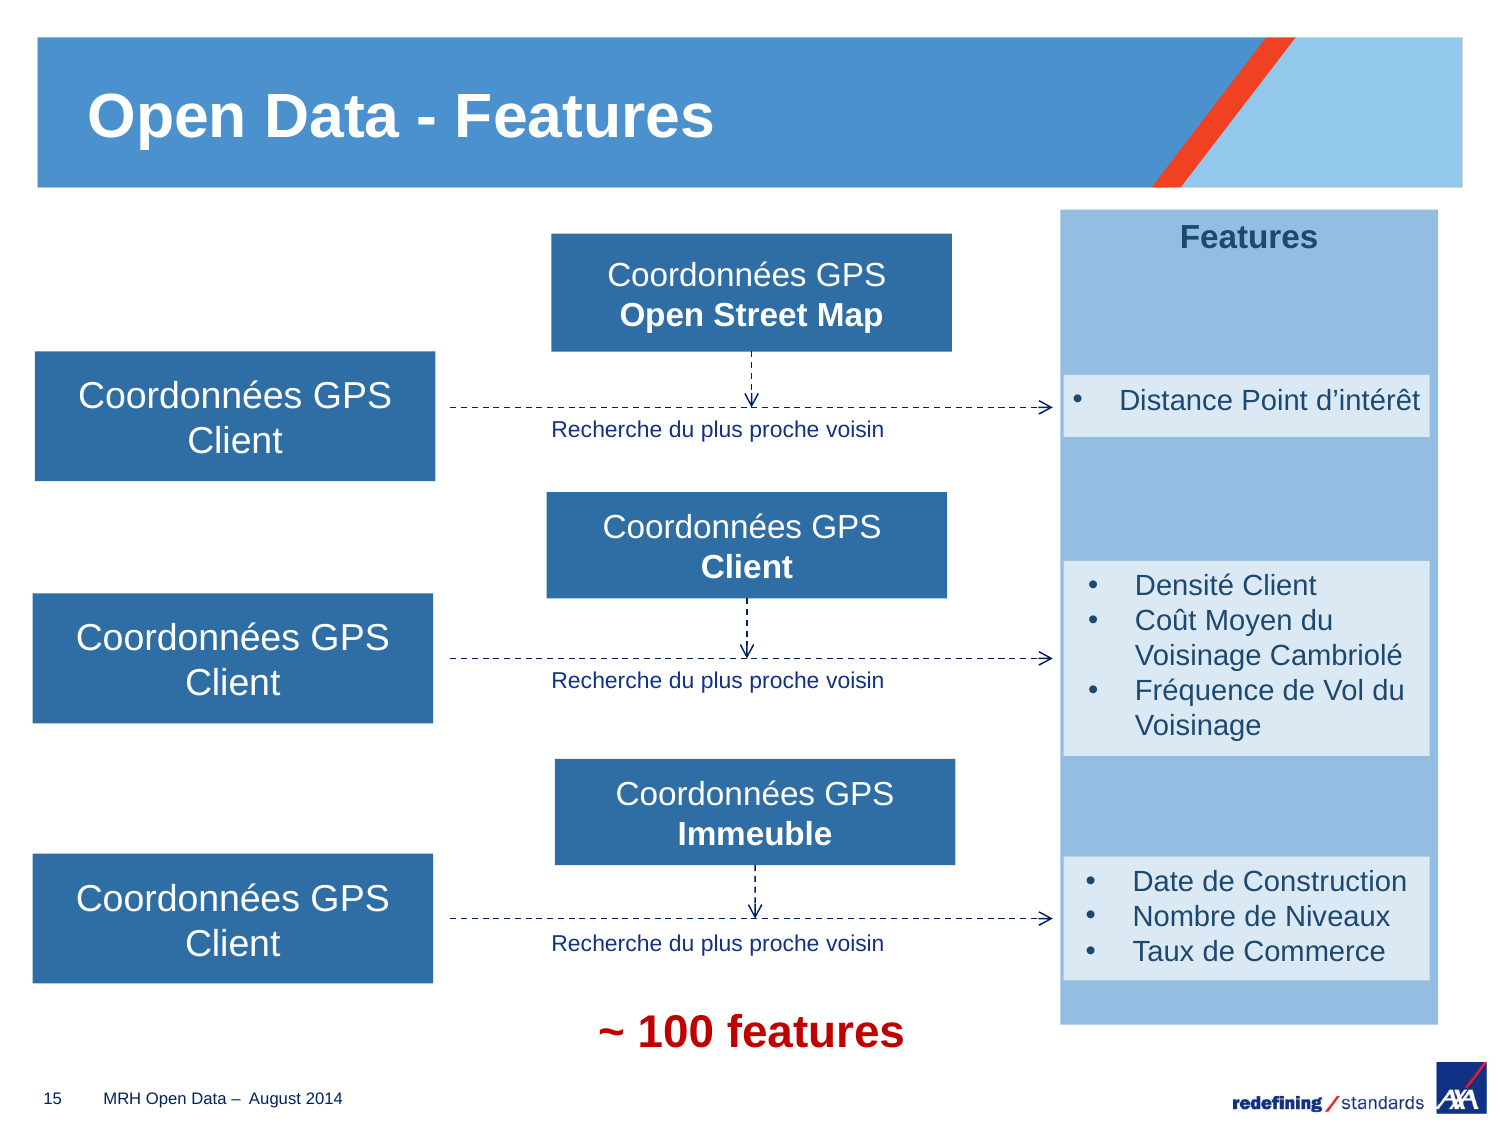

# Open Data - Features
Features
Coordonnées GPS
Open Street Map
Coordonnées GPS Client
Distance Point d’intérêt
Recherche du plus proche voisin

Coordonnées GPS
Client
Densité Client
Coût Moyen du Voisinage Cambriolé
Fréquence de Vol du Voisinage
Coordonnées GPS Client
Recherche du plus proche voisin

Coordonnées GPS Immeuble
Coordonnées GPS Client
Date de Construction
Nombre de Niveaux
Taux de Commerce
Recherche du plus proche voisin

~ 100 features

15
MRH Open Data –  August 2014